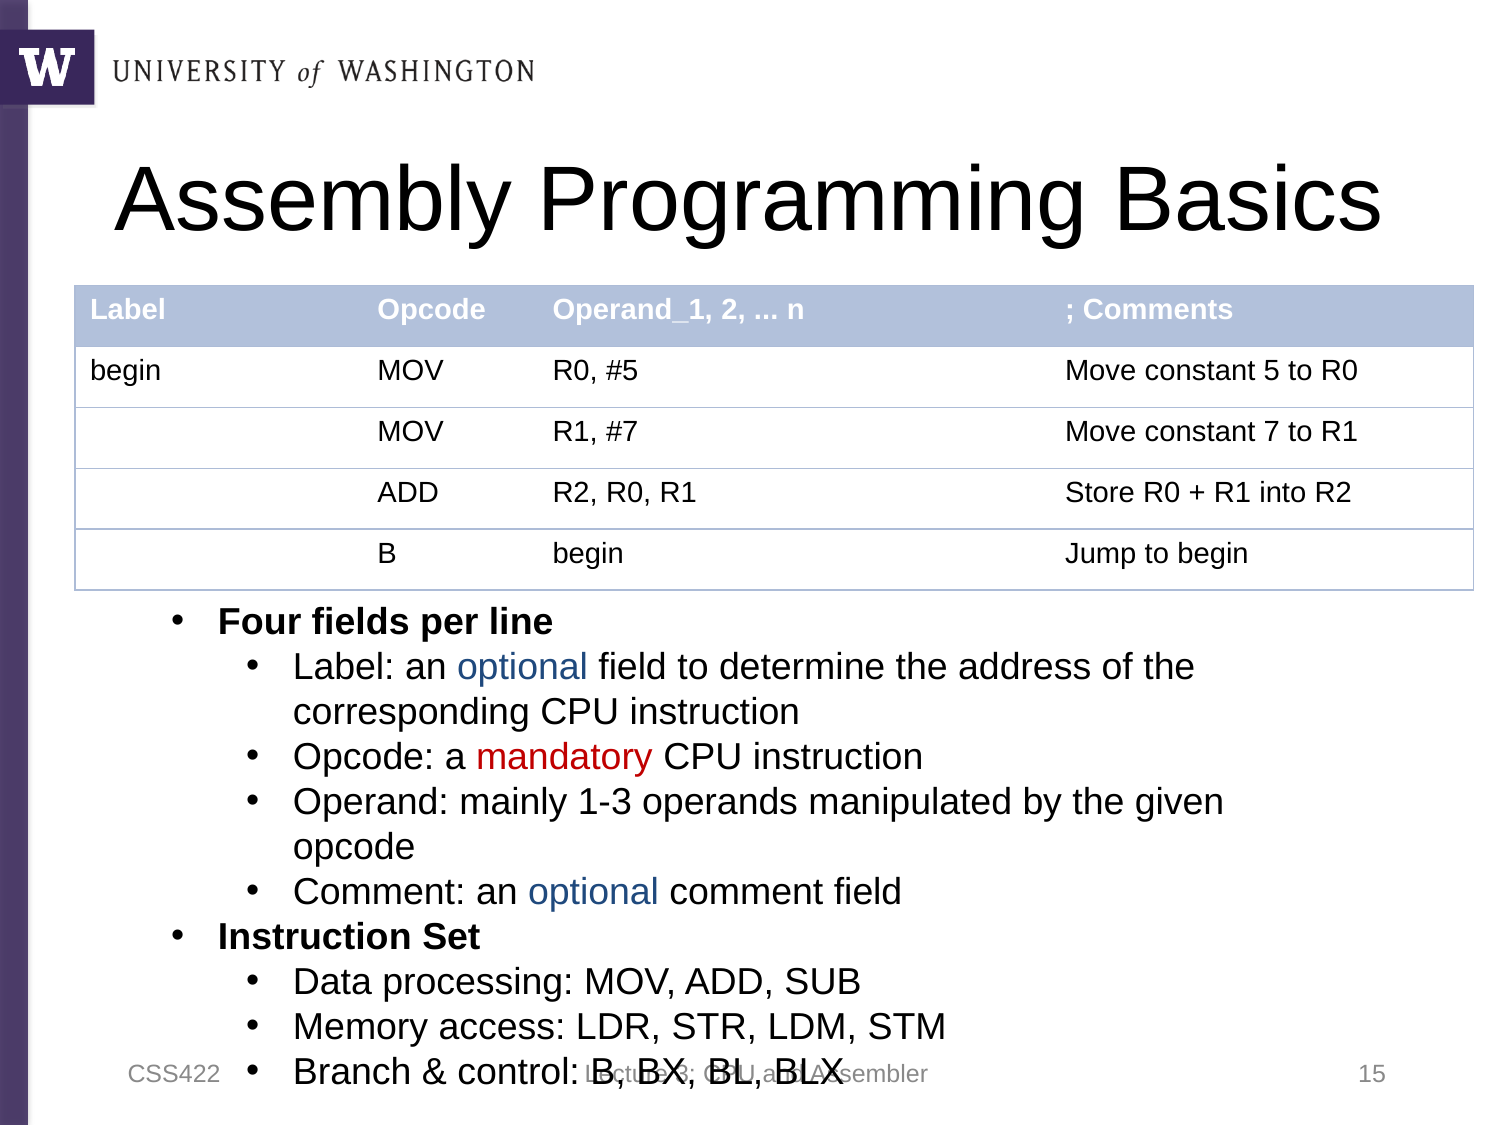

# Assembly Programming Basics
| Label | Opcode | Operand\_1, 2, ... n | ; Comments |
| --- | --- | --- | --- |
| begin | MOV | R0, #5 | Move constant 5 to R0 |
|  | MOV | R1, #7 | Move constant 7 to R1 |
|  | ADD | R2, R0, R1 | Store R0 + R1 into R2 |
|  | B | begin | Jump to begin |
Four fields per line
Label: an optional field to determine the address of the corresponding CPU instruction
Opcode: a mandatory CPU instruction
Operand: mainly 1-3 operands manipulated by the given opcode
Comment: an optional comment field
Instruction Set
Data processing: MOV, ADD, SUB
Memory access: LDR, STR, LDM, STM
Branch & control: B, BX, BL, BLX

CSS422
Lecture 3: CPU and Assembler
15